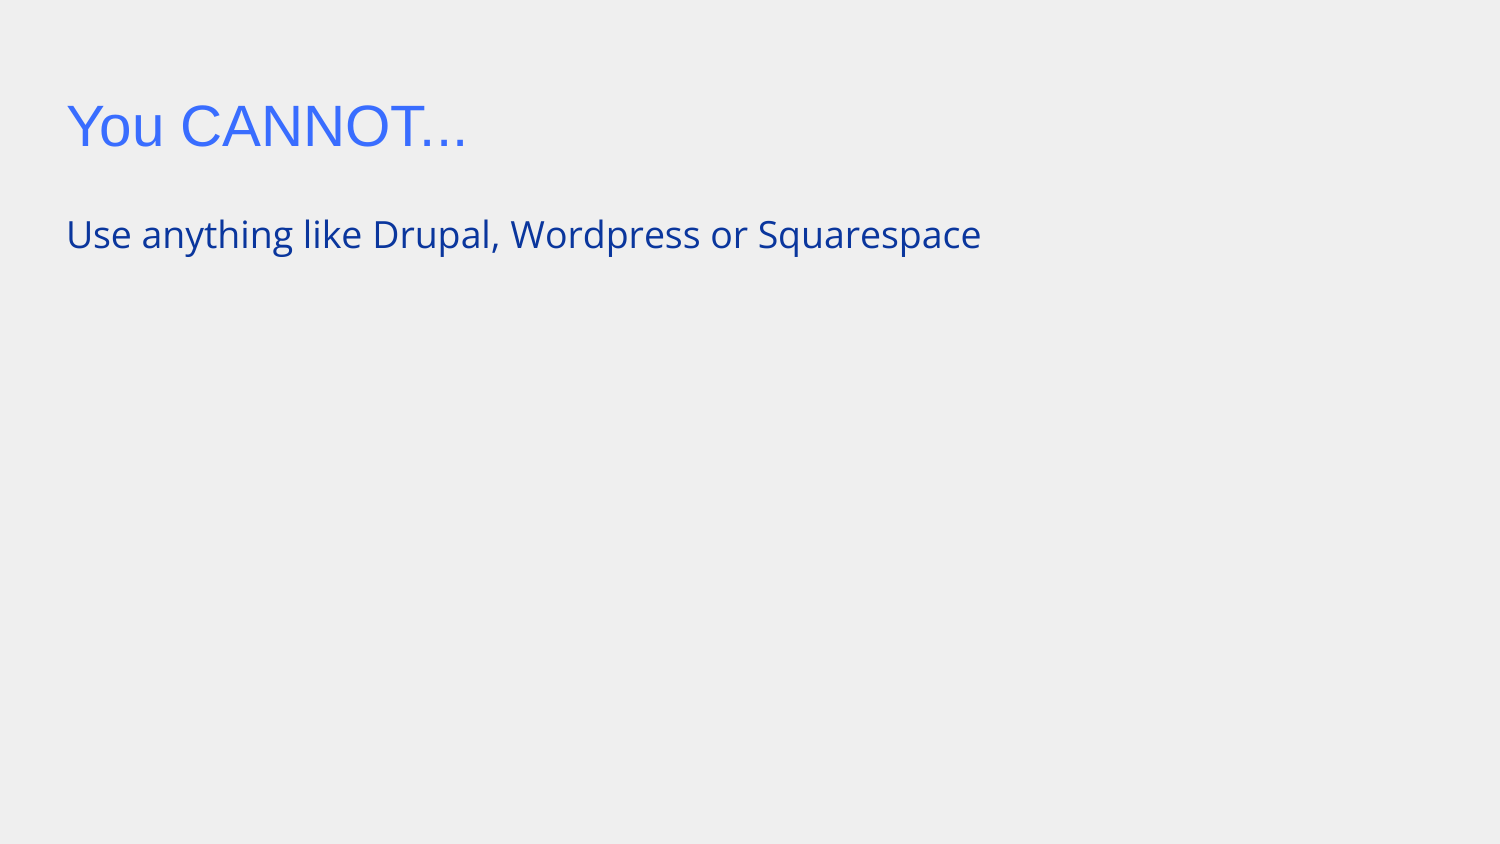

# You CANNOT...
Use anything like Drupal, Wordpress or Squarespace